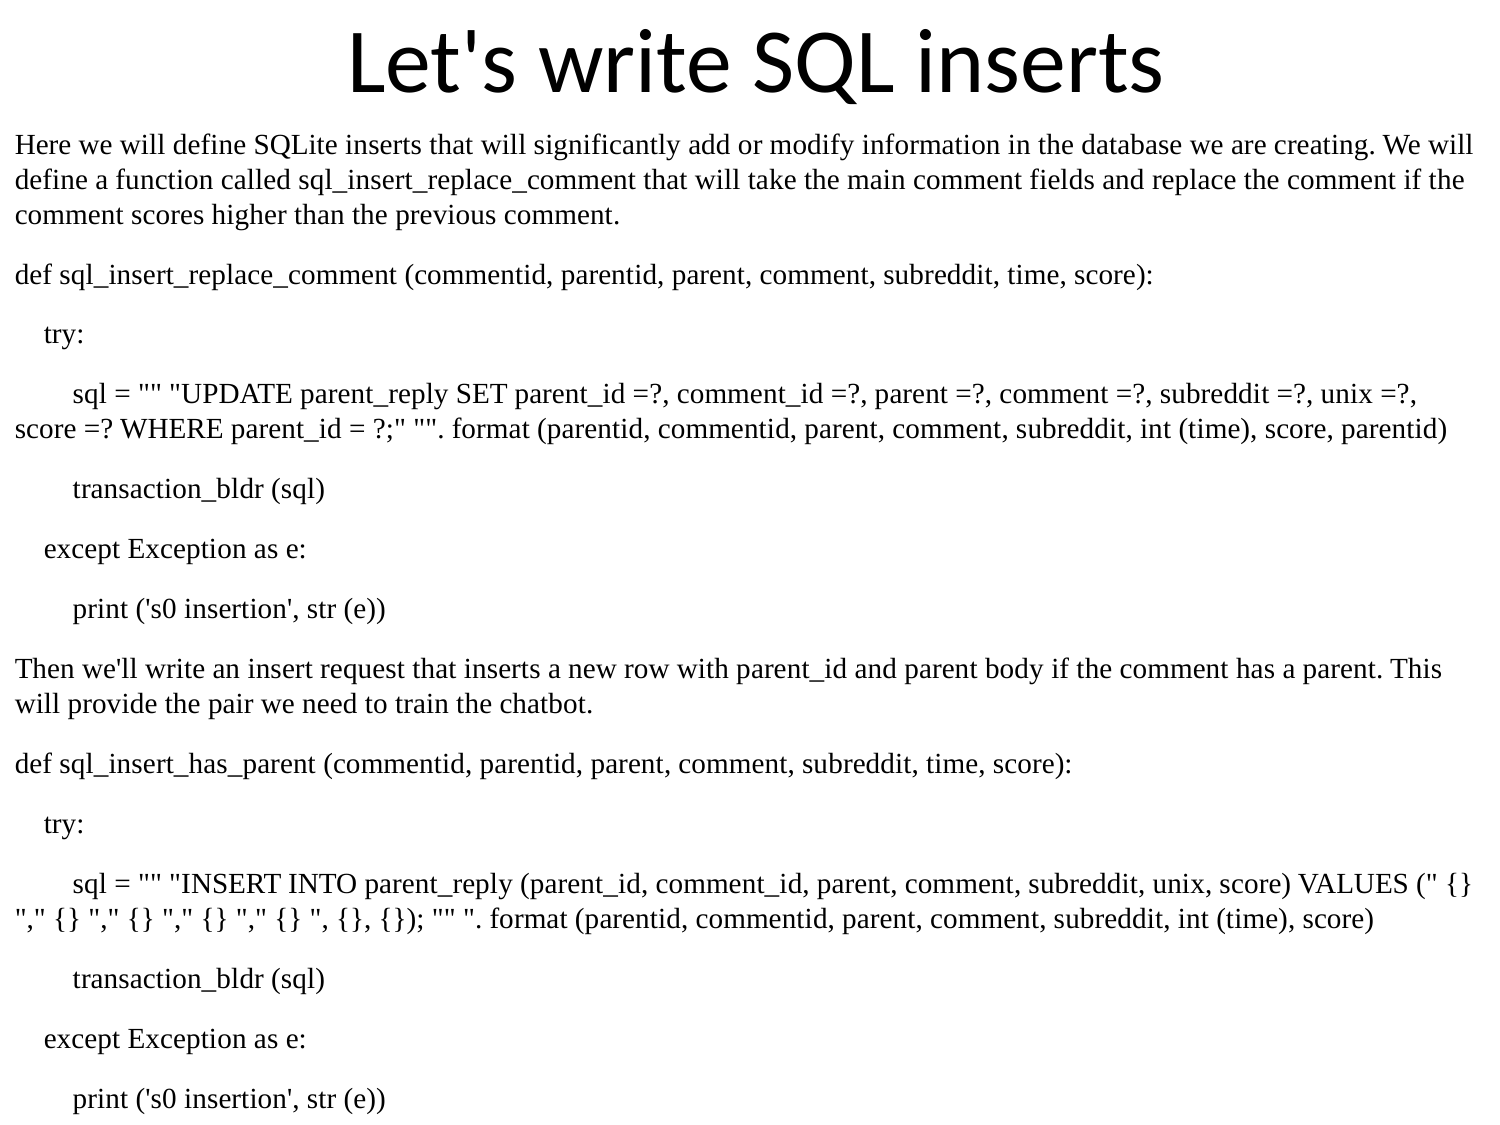

# Let's write SQL inserts
Here we will define SQLite inserts that will significantly add or modify information in the database we are creating. We will define a function called sql_insert_replace_comment that will take the main comment fields and replace the comment if the comment scores higher than the previous comment.
def sql_insert_replace_comment (commentid, parentid, parent, comment, subreddit, time, score):
    try:
        sql = "" "UPDATE parent_reply SET parent_id =?, comment_id =?, parent =?, comment =?, subreddit =?, unix =?, score =? WHERE parent_id = ?;" "". format (parentid, commentid, parent, comment, subreddit, int (time), score, parentid)
        transaction_bldr (sql)
    except Exception as e:
        print ('s0 insertion', str (e))
Then we'll write an insert request that inserts a new row with parent_id and parent body if the comment has a parent. This will provide the pair we need to train the chatbot.
def sql_insert_has_parent (commentid, parentid, parent, comment, subreddit, time, score):
    try:
        sql = "" "INSERT INTO parent_reply (parent_id, comment_id, parent, comment, subreddit, unix, score) VALUES (" {} "," {} "," {} "," {} "," {} ", {}, {}); "" ". format (parentid, commentid, parent, comment, subreddit, int (time), score)
        transaction_bldr (sql)
    except Exception as e:
        print ('s0 insertion', str (e))